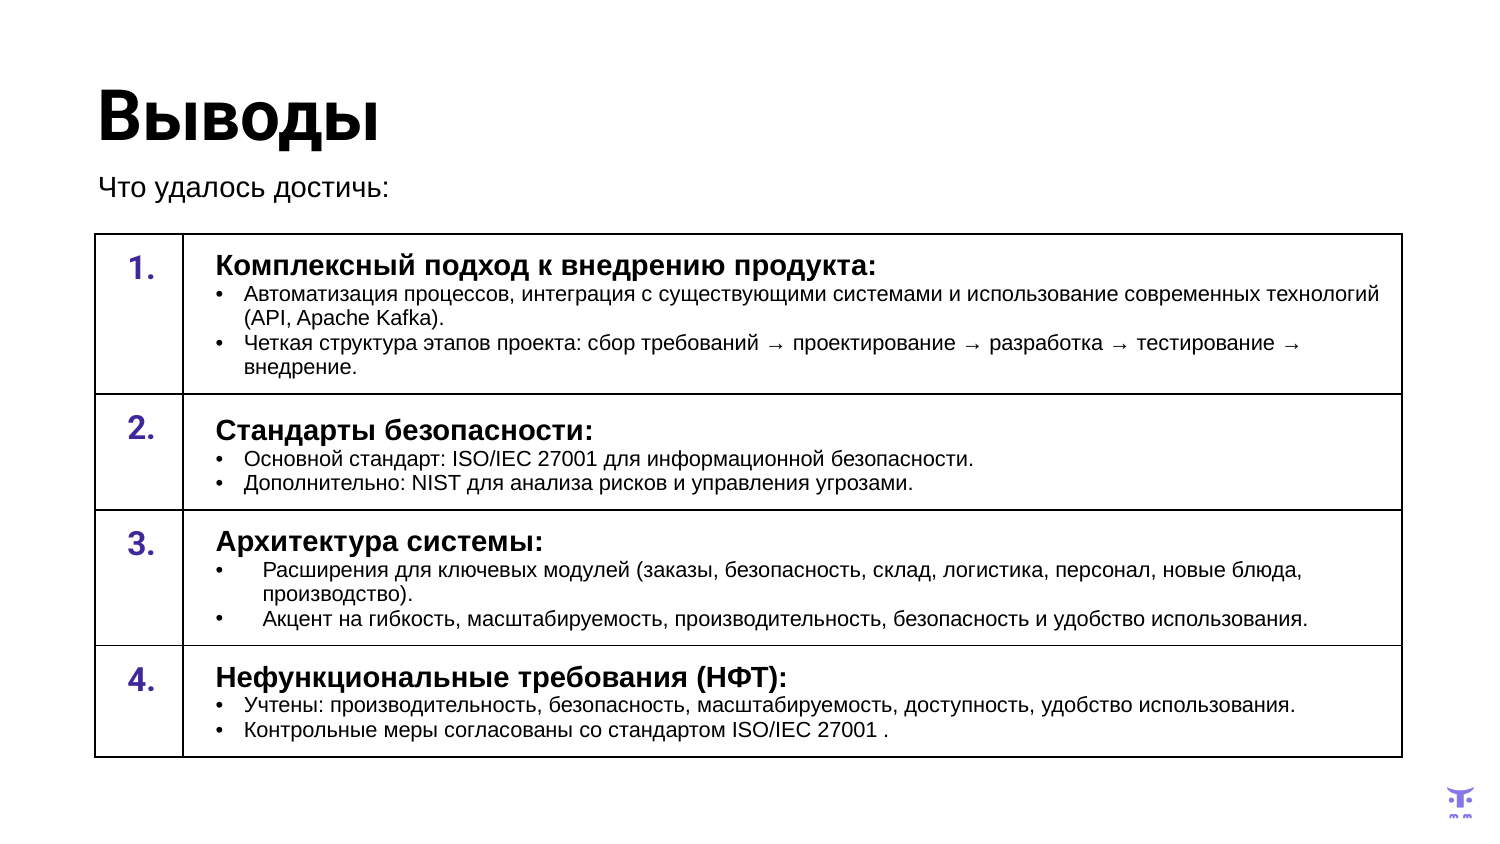

# Выводы

Что удалось достичь:
| 1. | Комплексный подход к внедрению продукта: Автоматизация процессов, интеграция с существующими системами и использование современных технологий (API, Apache Kafka). Четкая структура этапов проекта: сбор требований → проектирование → разработка → тестирование → внедрение. |
| --- | --- |
| 2. | Стандарты безопасности: Основной стандарт: ISO/IEC 27001 для информационной безопасности. Дополнительно: NIST для анализа рисков и управления угрозами. |
| 3. | Архитектура системы: Расширения для ключевых модулей (заказы, безопасность, склад, логистика, персонал, новые блюда, производство). Акцент на гибкость, масштабируемость, производительность, безопасность и удобство использования. |
| 4. | Нефункциональные требования (НФТ): Учтены: производительность, безопасность, масштабируемость, доступность, удобство использования. Контрольные меры согласованы со стандартом ISO/IEC 27001 . |